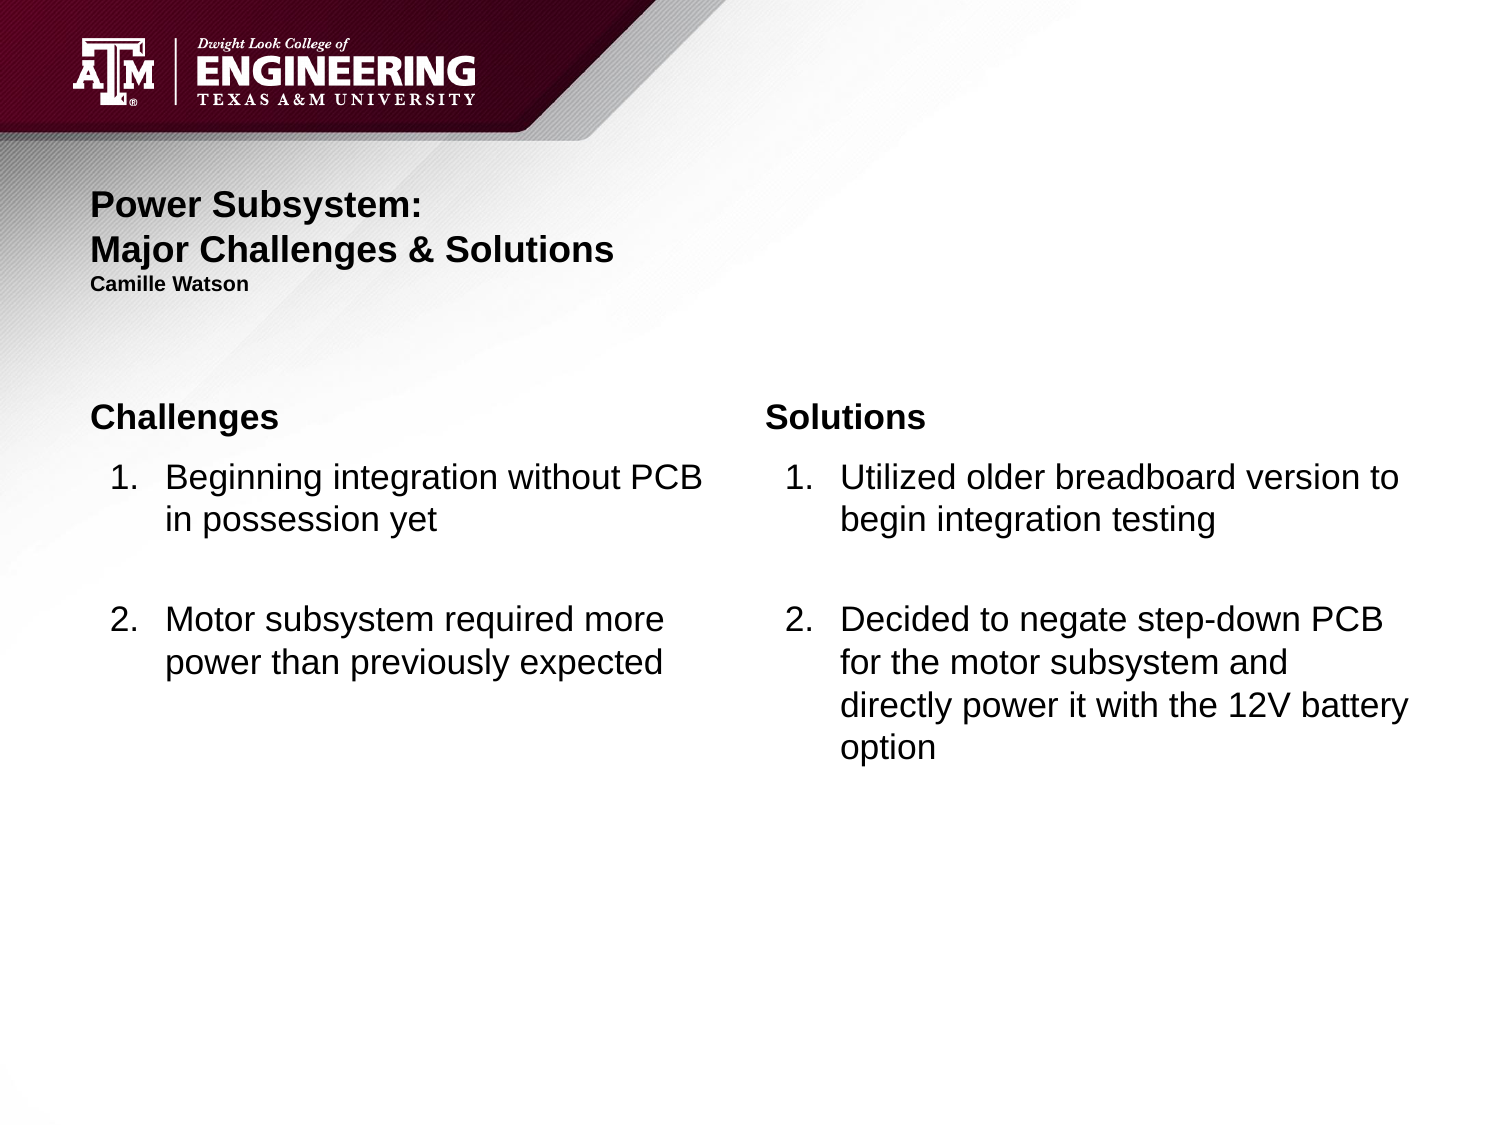

# Power Subsystem:
Major Challenges & Solutions
Camille Watson

Challenges

Beginning integration without PCB in possession yet

Motor subsystem required more power than previously expected

Solutions

Utilized older breadboard version to begin integration testing

Decided to negate step-down PCB for the motor subsystem and directly power it with the 12V battery option